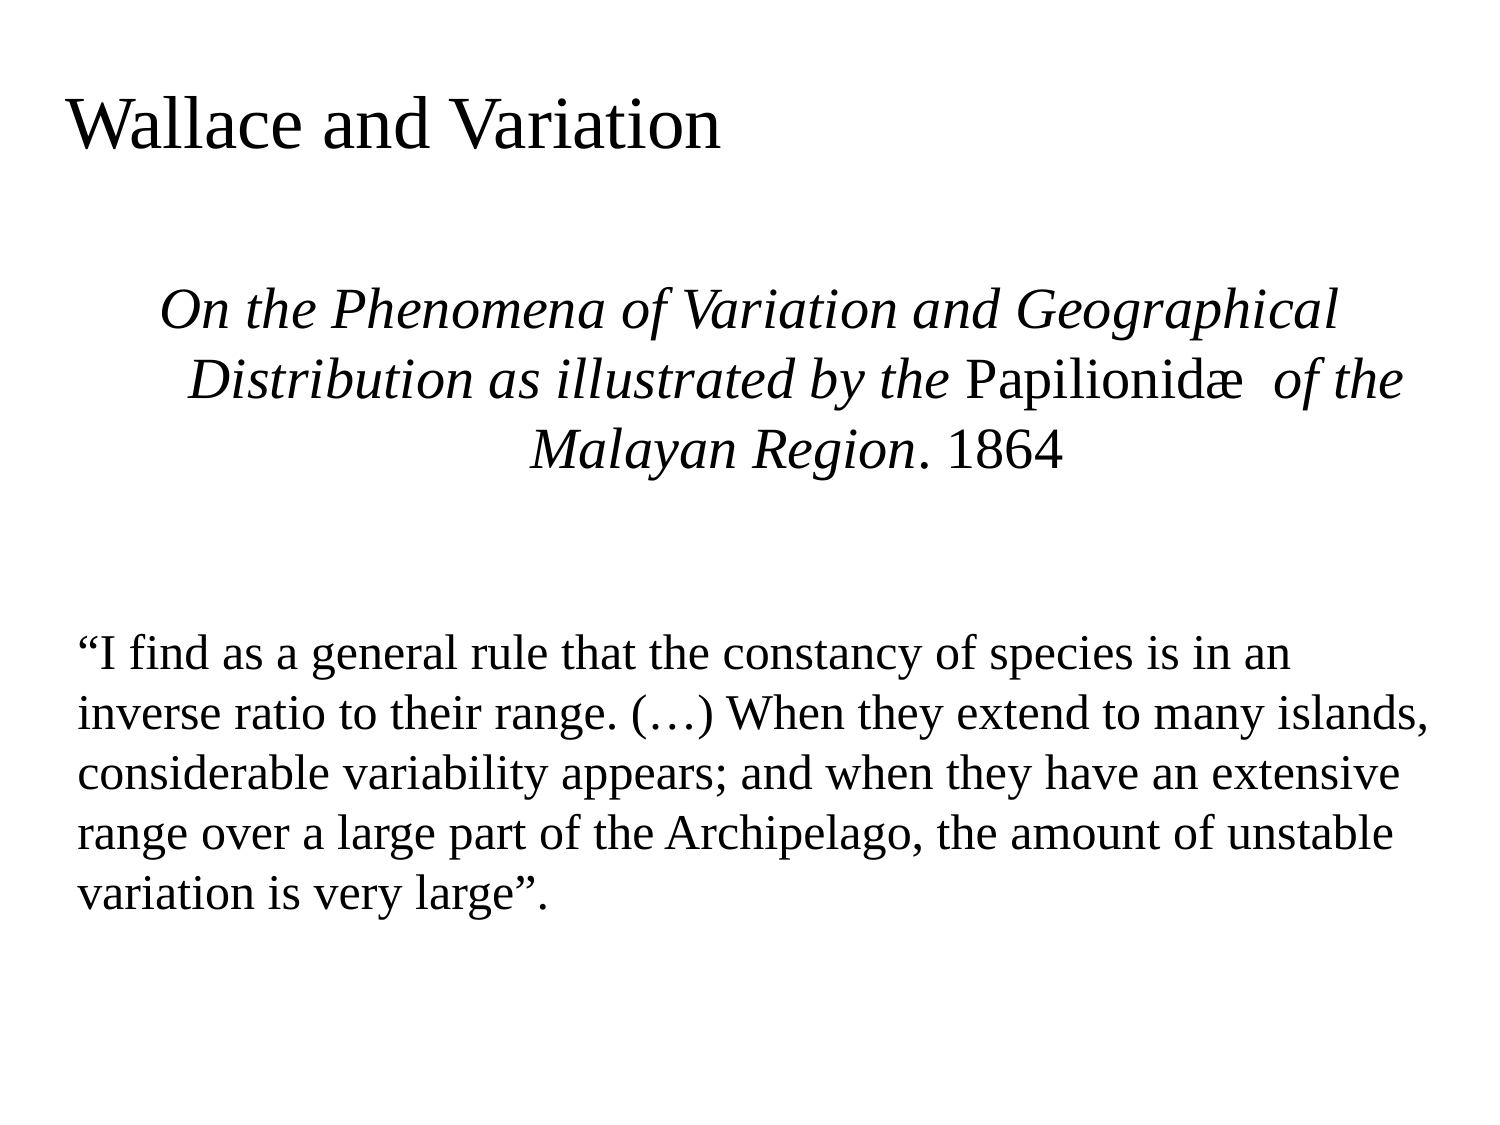

Wallace and Variation
On the Phenomena of Variation and Geographical Distribution as illustrated by the Papilionidæ  of the Malayan Region. 1864
“I find as a general rule that the constancy of species is in an inverse ratio to their range. (…) When they extend to many islands, considerable variability appears; and when they have an extensive range over a large part of the Archipelago, the amount of unstable variation is very large”.